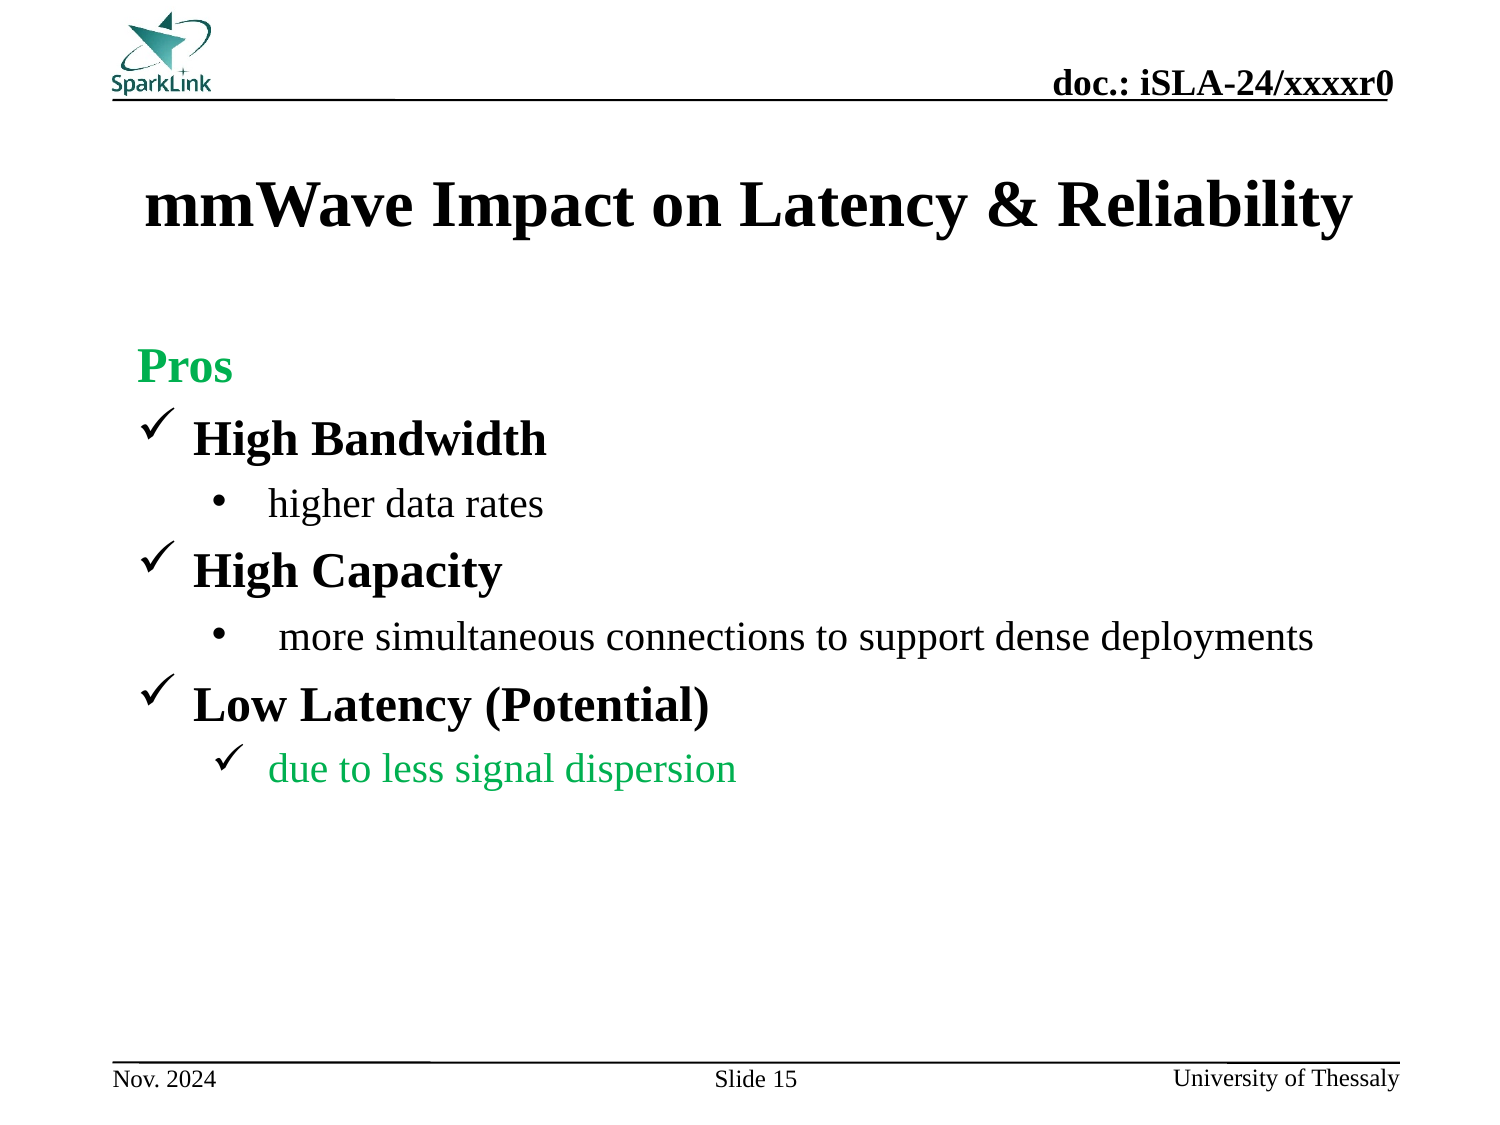

# mmWave Impact on Latency & Reliability
Pros
High Bandwidth
higher data rates
High Capacity
 more simultaneous connections to support dense deployments
Low Latency (Potential)
due to less signal dispersion
Slide 15